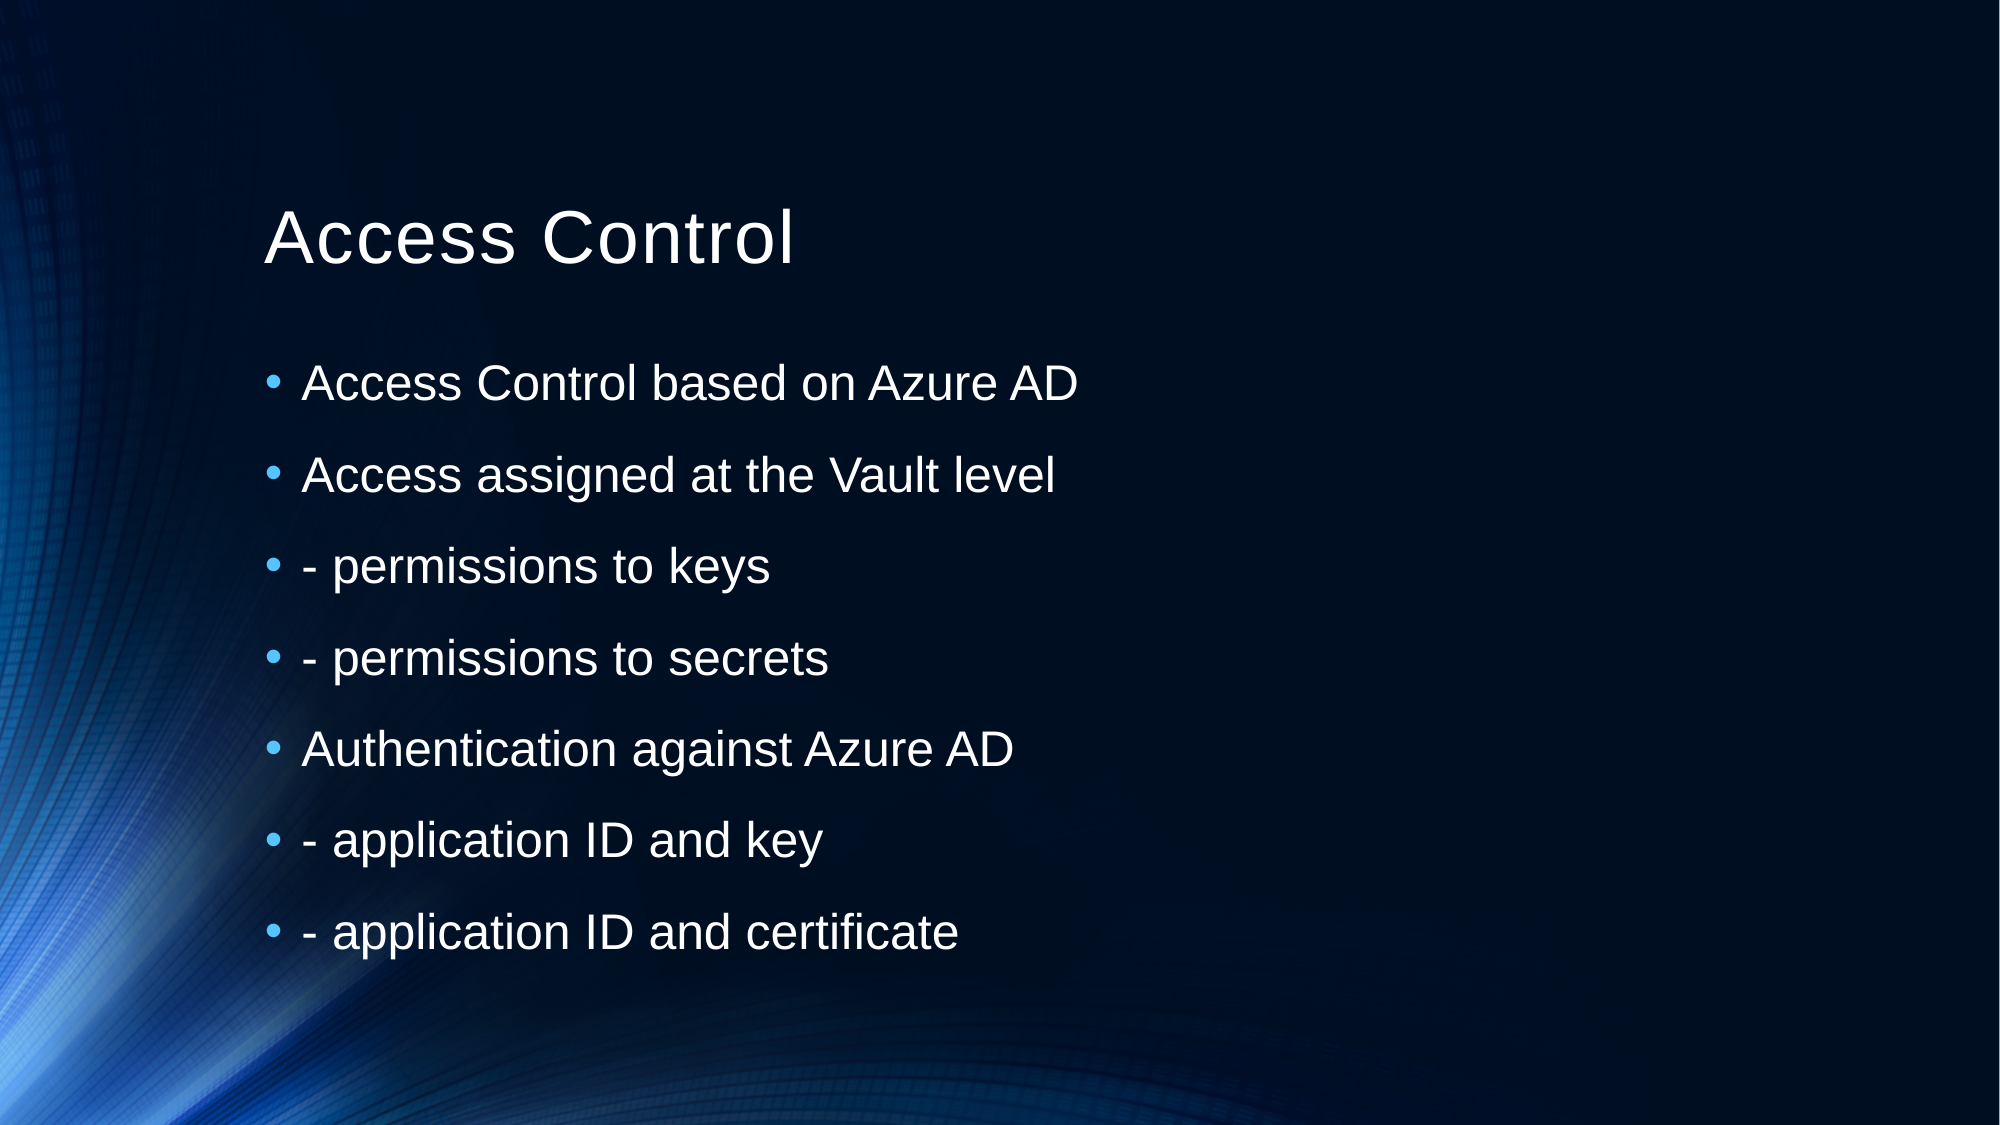

# Access Control
Access Control based on Azure AD
Access assigned at the Vault level
- permissions to keys
- permissions to secrets
Authentication against Azure AD
- application ID and key
- application ID and certificate